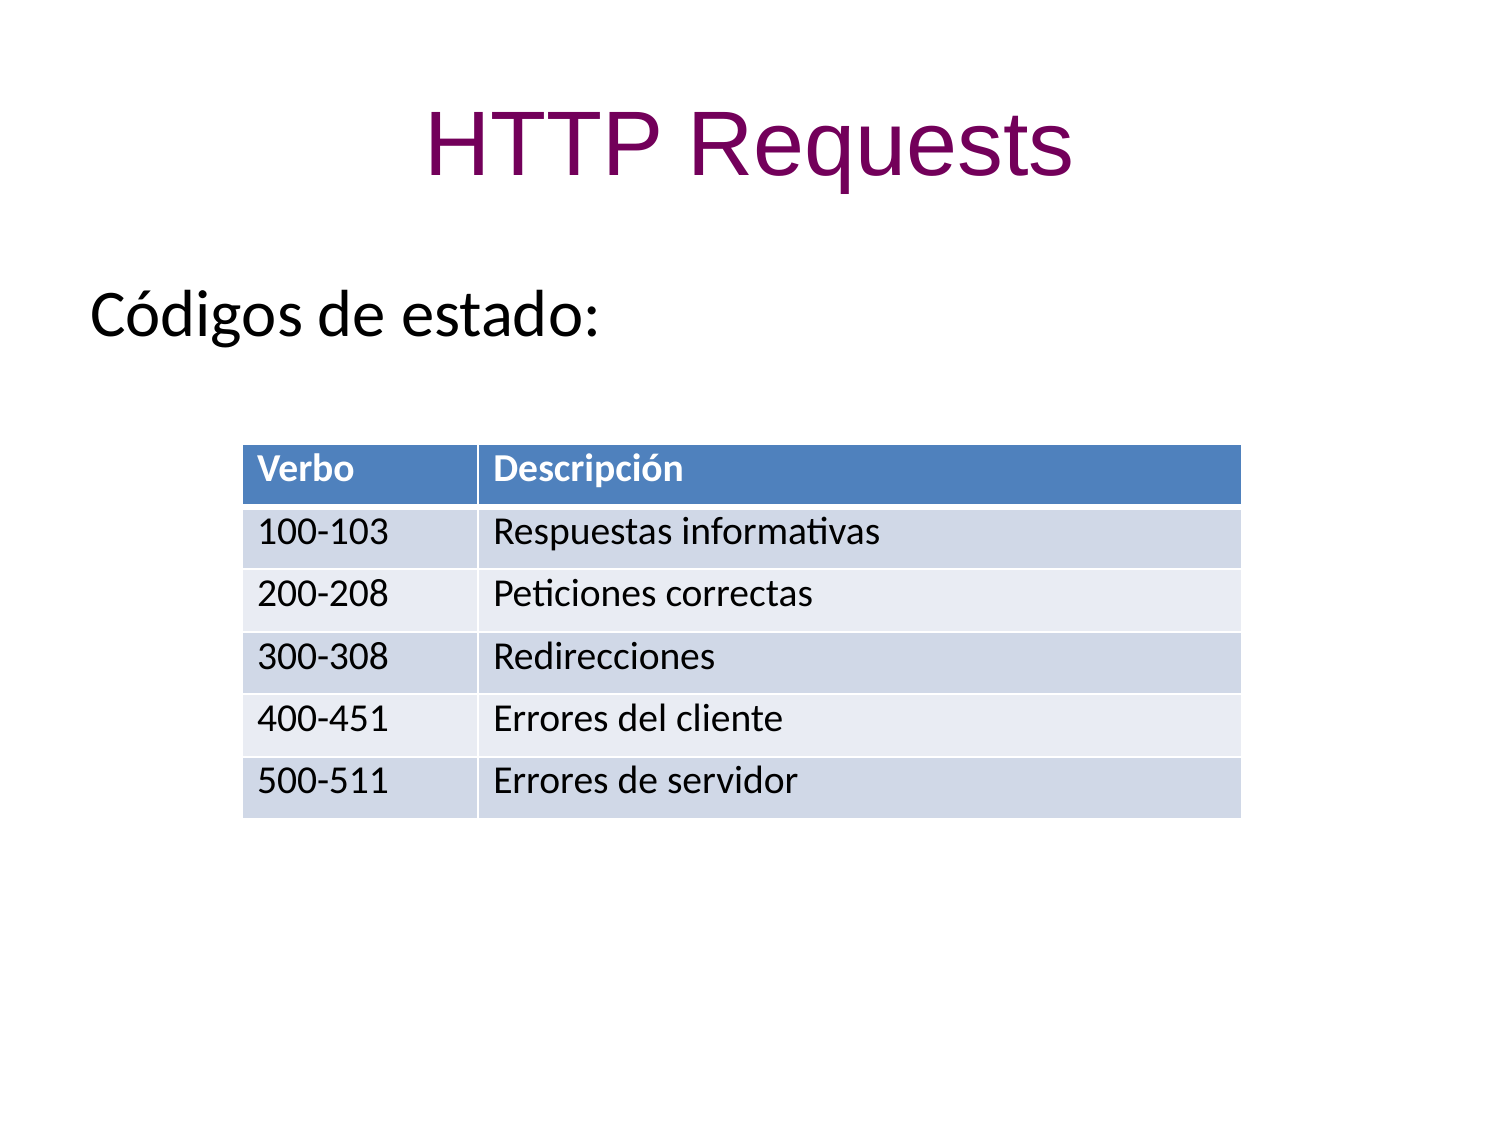

# HTTP Requests
Códigos de estado:
| Verbo | Descripción |
| --- | --- |
| 100-103 | Respuestas informativas |
| 200-208 | Peticiones correctas |
| 300-308 | Redirecciones |
| 400-451 | Errores del cliente |
| 500-511 | Errores de servidor |